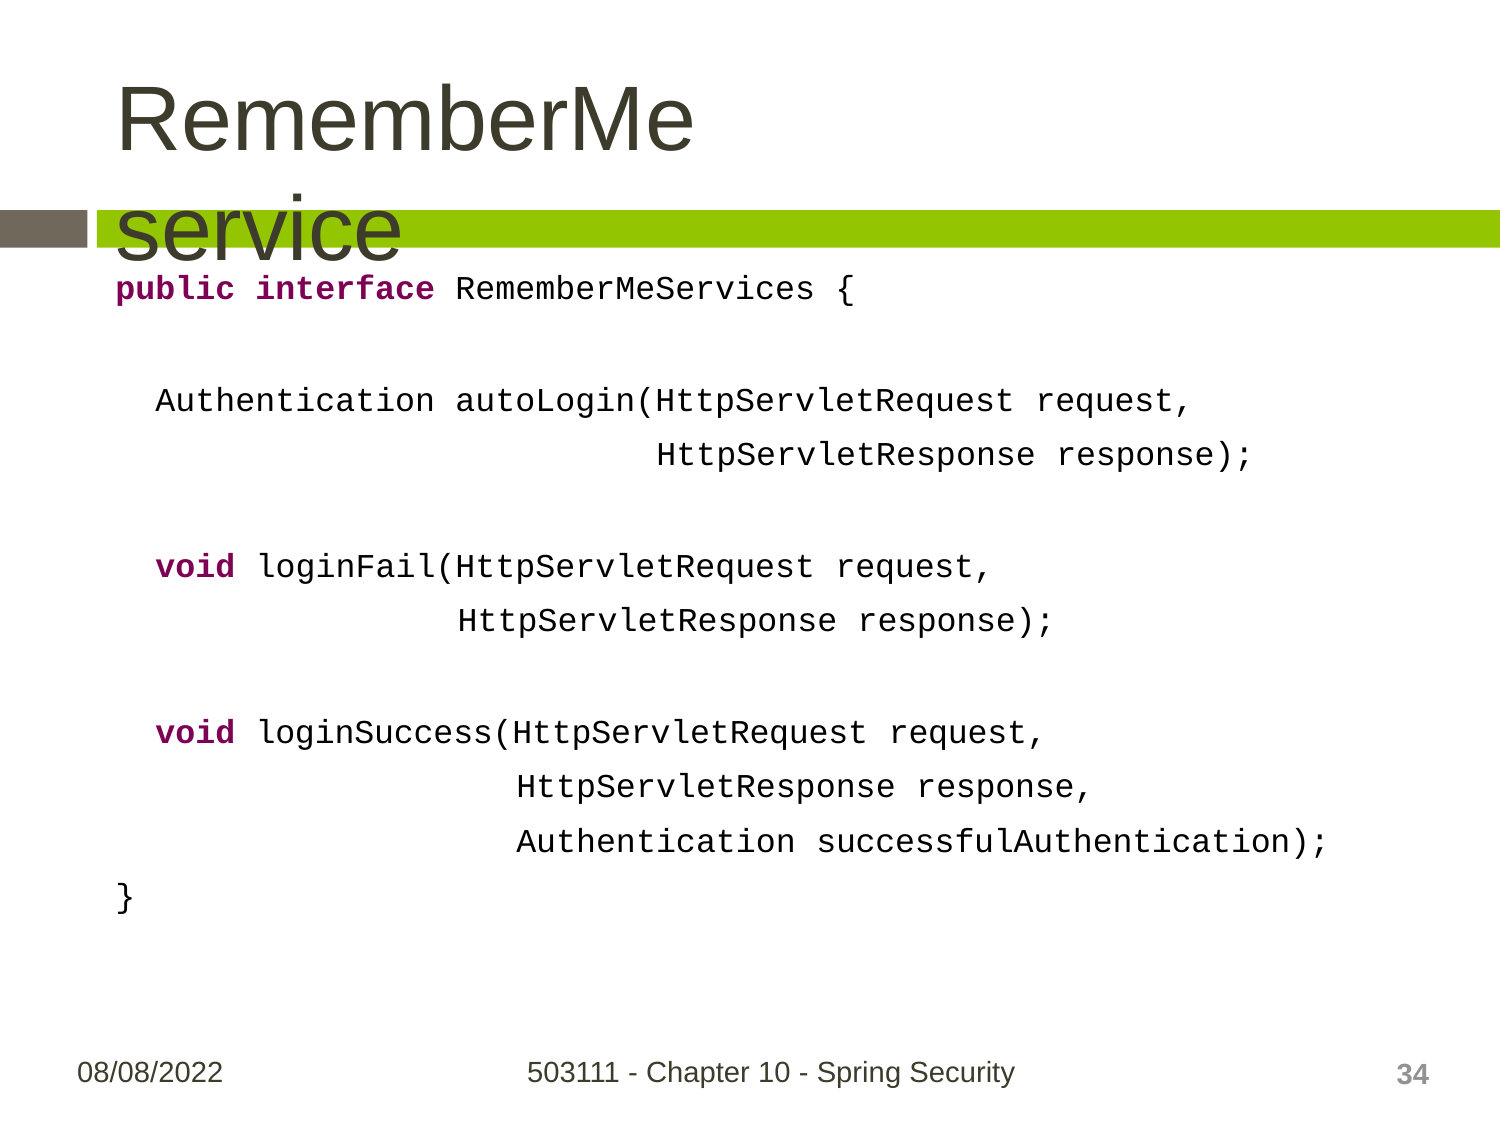

# RememberMe service
public interface RememberMeServices {

Authentication autoLogin(HttpServletRequest request,
HttpServletResponse response);

void loginFail(HttpServletRequest request,
HttpServletResponse response);

void loginSuccess(HttpServletRequest request,
HttpServletResponse response, Authentication successfulAuthentication);
}
34
08/08/2022
503111 - Chapter 10 - Spring Security